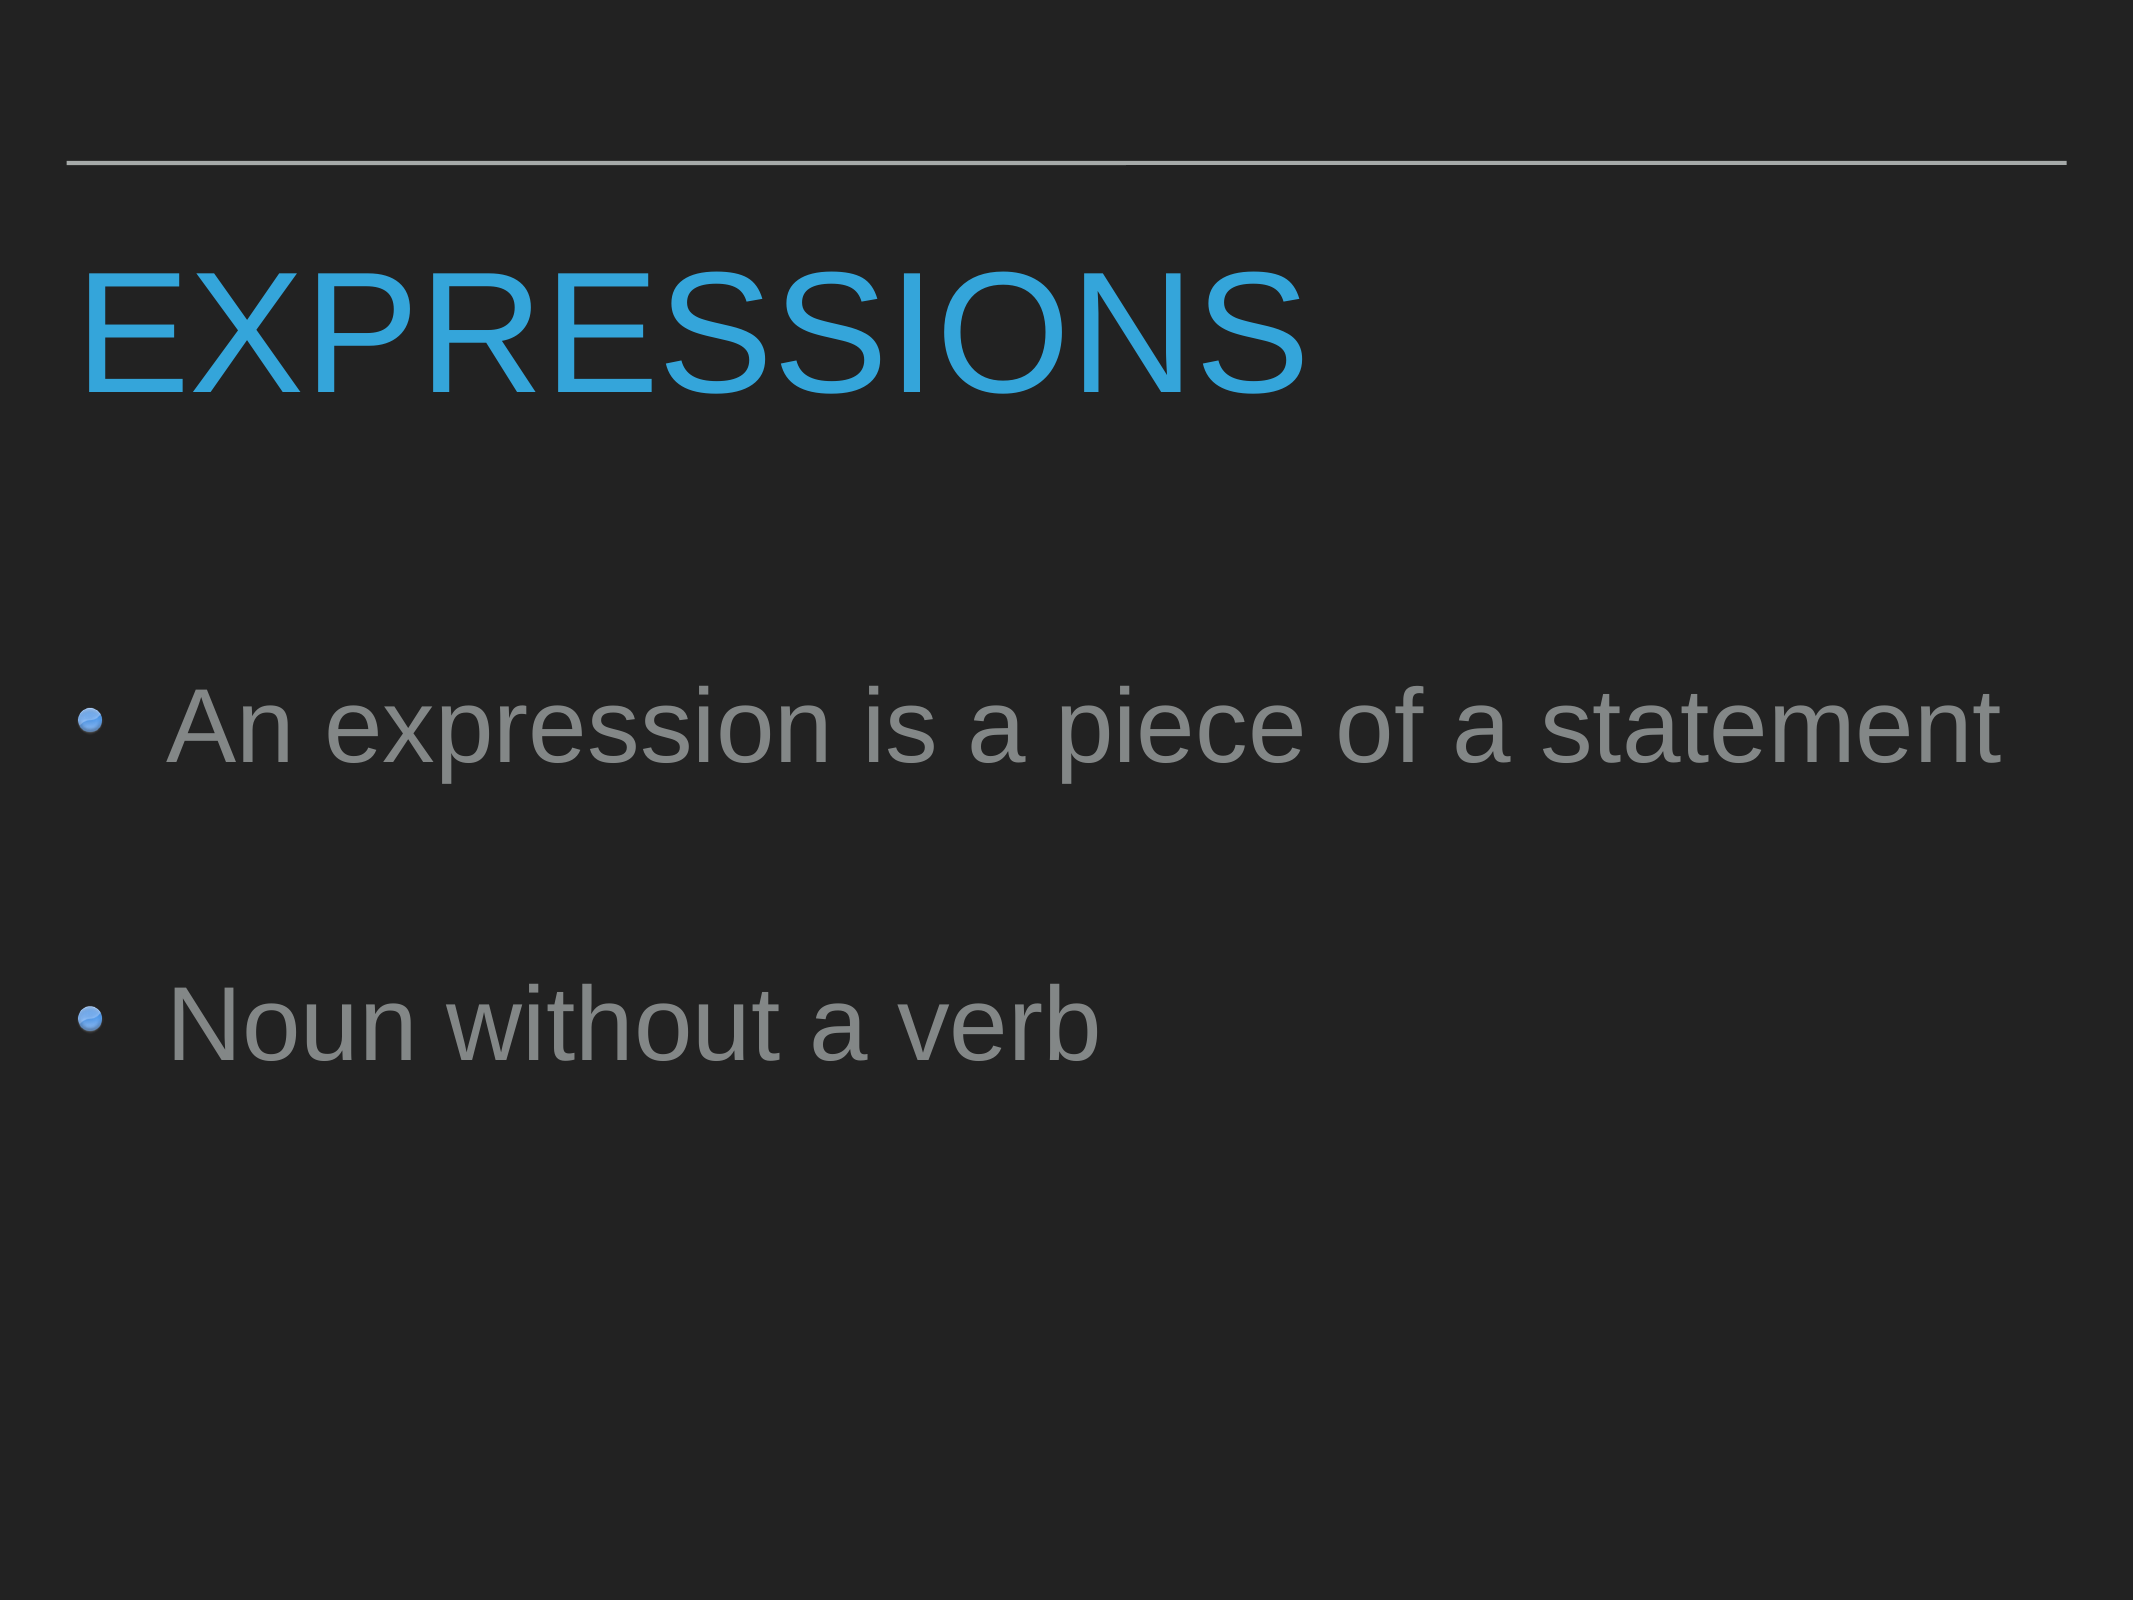

# ExpressionS
An expression is a piece of a statement
Noun without a verb